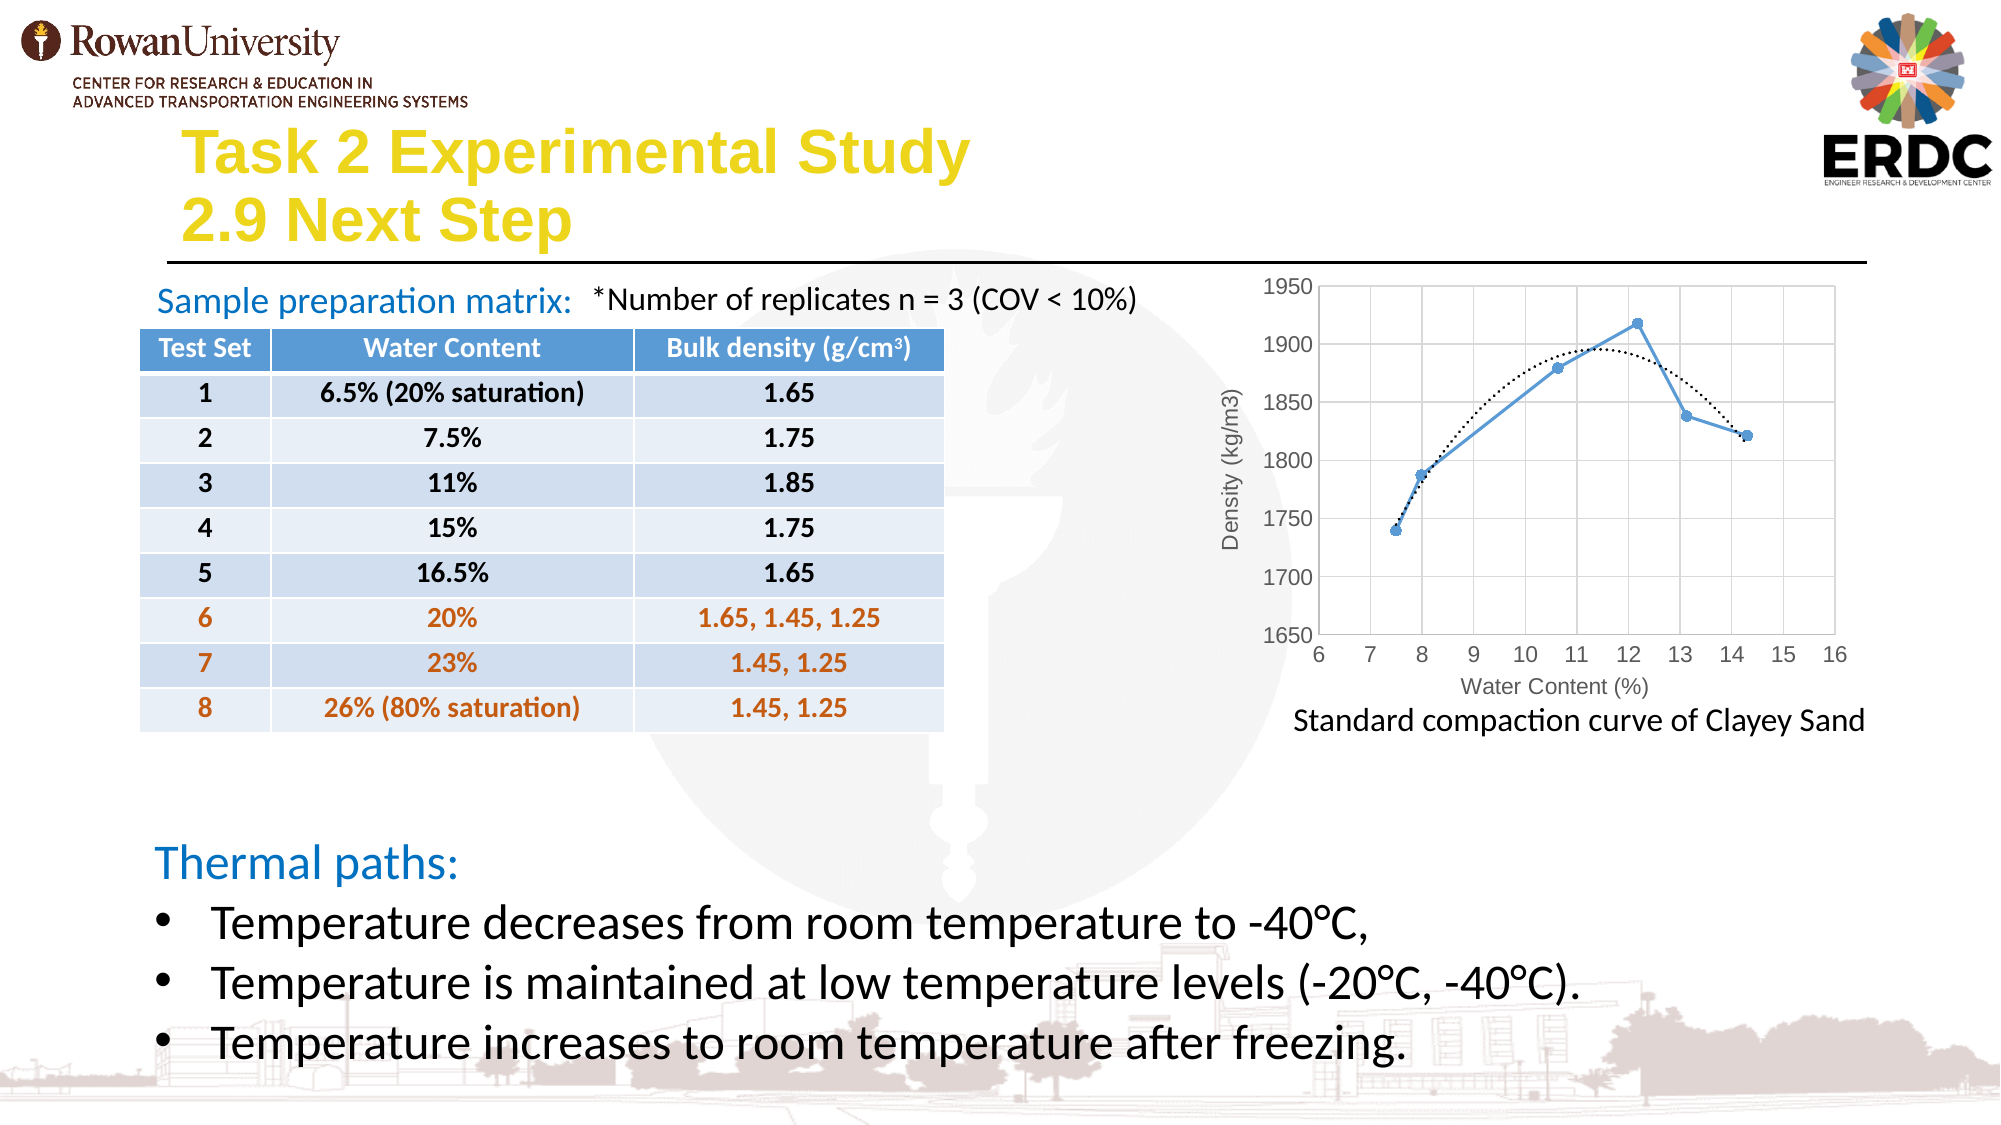

# Task 2 Experimental Study 2.9 Next Step

### Chart

| Category | density |
|---|---|
Sample preparation matrix:
*Number of replicates n = 3 (COV < 10%)
| Test Set | Water Content | Bulk density (g/cm3) |
| --- | --- | --- |
| 1 | 6.5% (20% saturation) | 1.65 |
| 2 | 7.5% | 1.75 |
| 3 | 11% | 1.85 |
| 4 | 15% | 1.75 |
| 5 | 16.5% | 1.65 |
| 6 | 20% | 1.65, 1.45, 1.25 |
| 7 | 23% | 1.45, 1.25 |
| 8 | 26% (80% saturation) | 1.45, 1.25 |
Standard compaction curve of Clayey Sand
Thermal paths:
Temperature decreases from room temperature to -40°C,
Temperature is maintained at low temperature levels (-20°C, -40°C).
Temperature increases to room temperature after freezing.